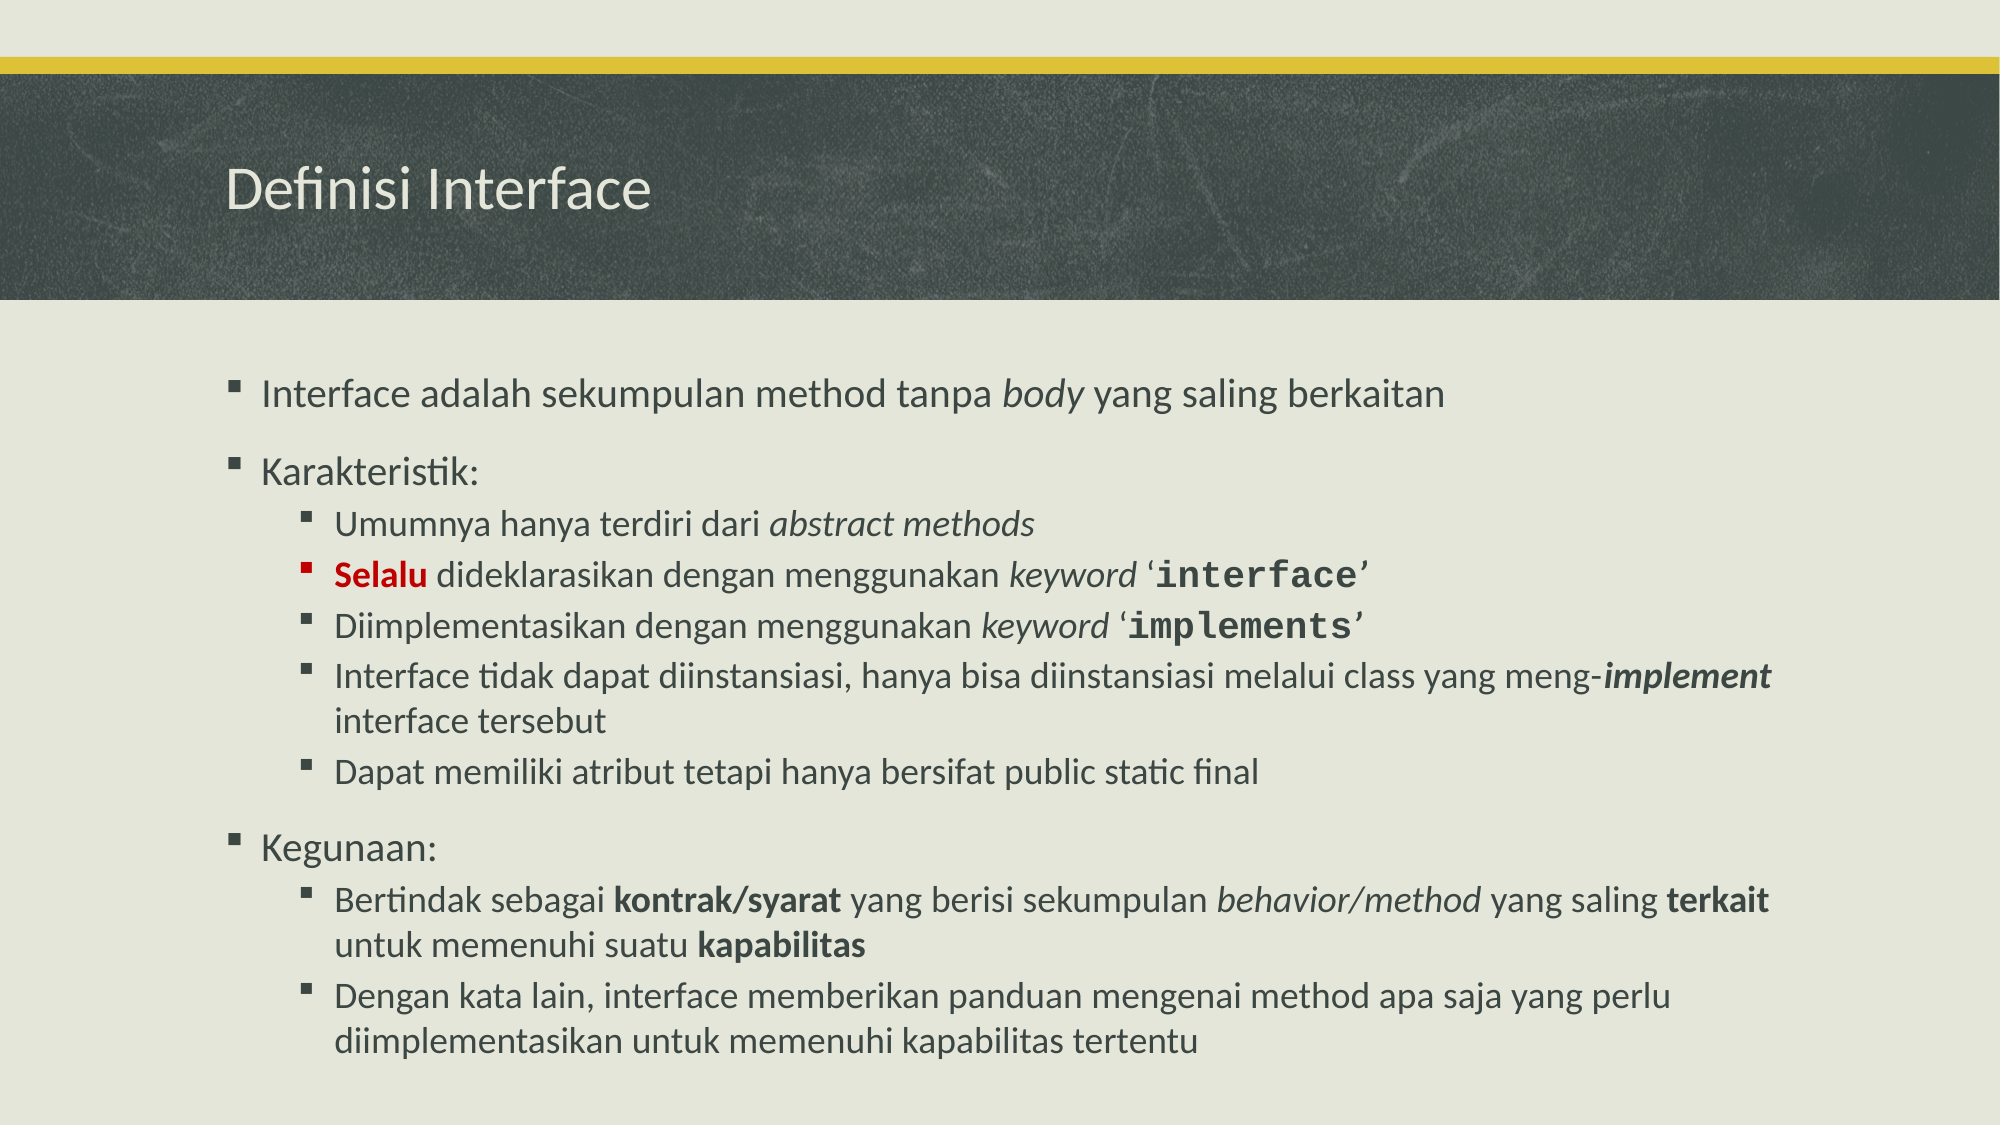

# Definisi Interface
Interface adalah sekumpulan method tanpa body yang saling berkaitan
Karakteristik:
Umumnya hanya terdiri dari abstract methods
Selalu dideklarasikan dengan menggunakan keyword ‘interface’
Diimplementasikan dengan menggunakan keyword ‘implements’
Interface tidak dapat diinstansiasi, hanya bisa diinstansiasi melalui class yang meng-implement interface tersebut
Dapat memiliki atribut tetapi hanya bersifat public static final
Kegunaan:
Bertindak sebagai kontrak/syarat yang berisi sekumpulan behavior/method yang saling terkait untuk memenuhi suatu kapabilitas
Dengan kata lain, interface memberikan panduan mengenai method apa saja yang perlu diimplementasikan untuk memenuhi kapabilitas tertentu